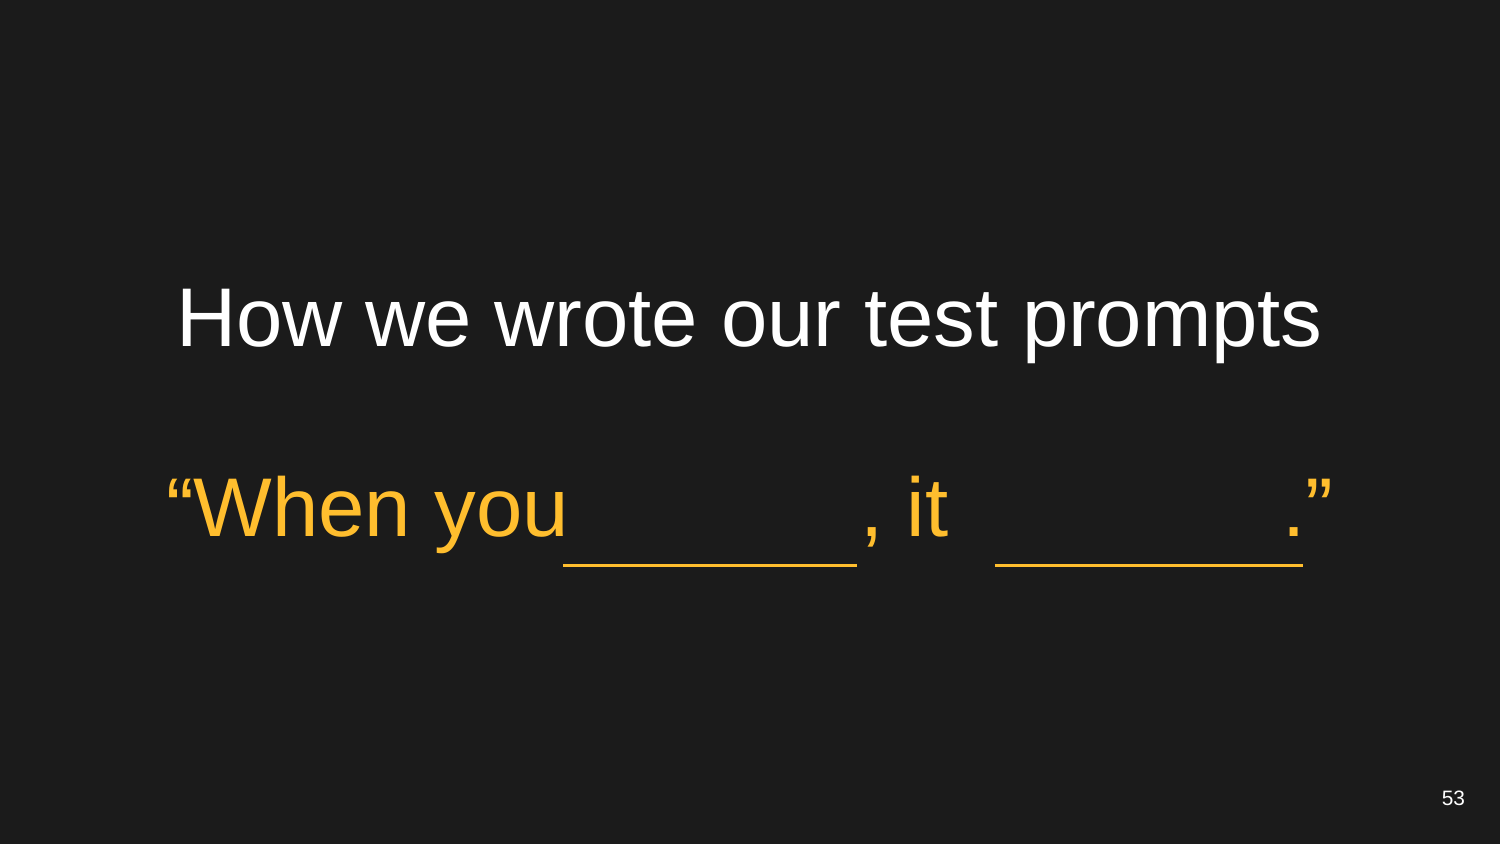

# How we wrote our test prompts

“When you [blank] , it [blanks] .”
53